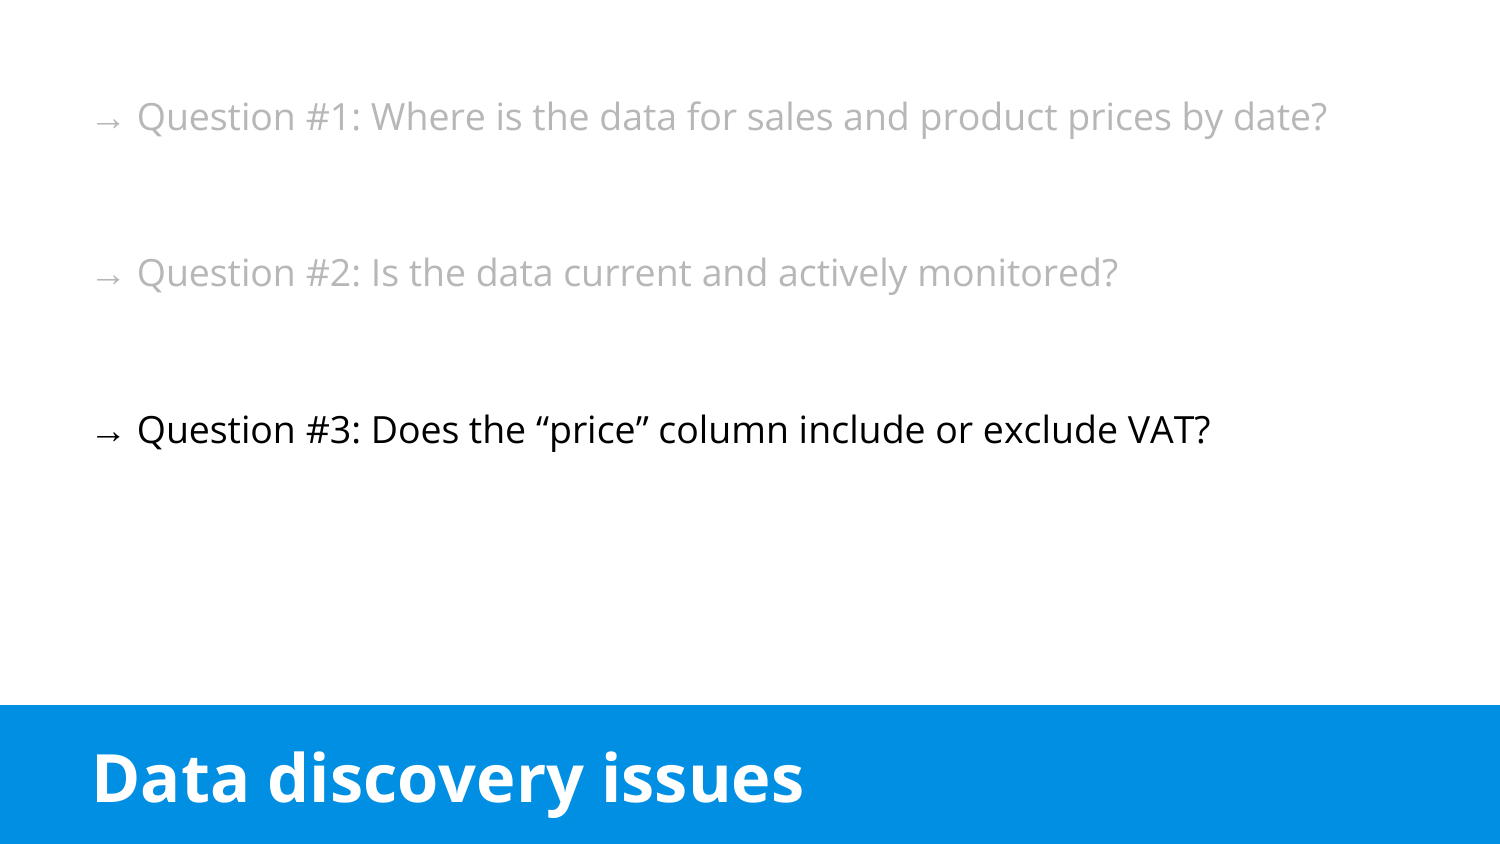

→ Question #1: Where is the data for sales and product prices by date?

→ Question #2: Is the data current and actively monitored?

→ Question #3: Does the “price” column include or exclude VAT?

# Data discovery issues